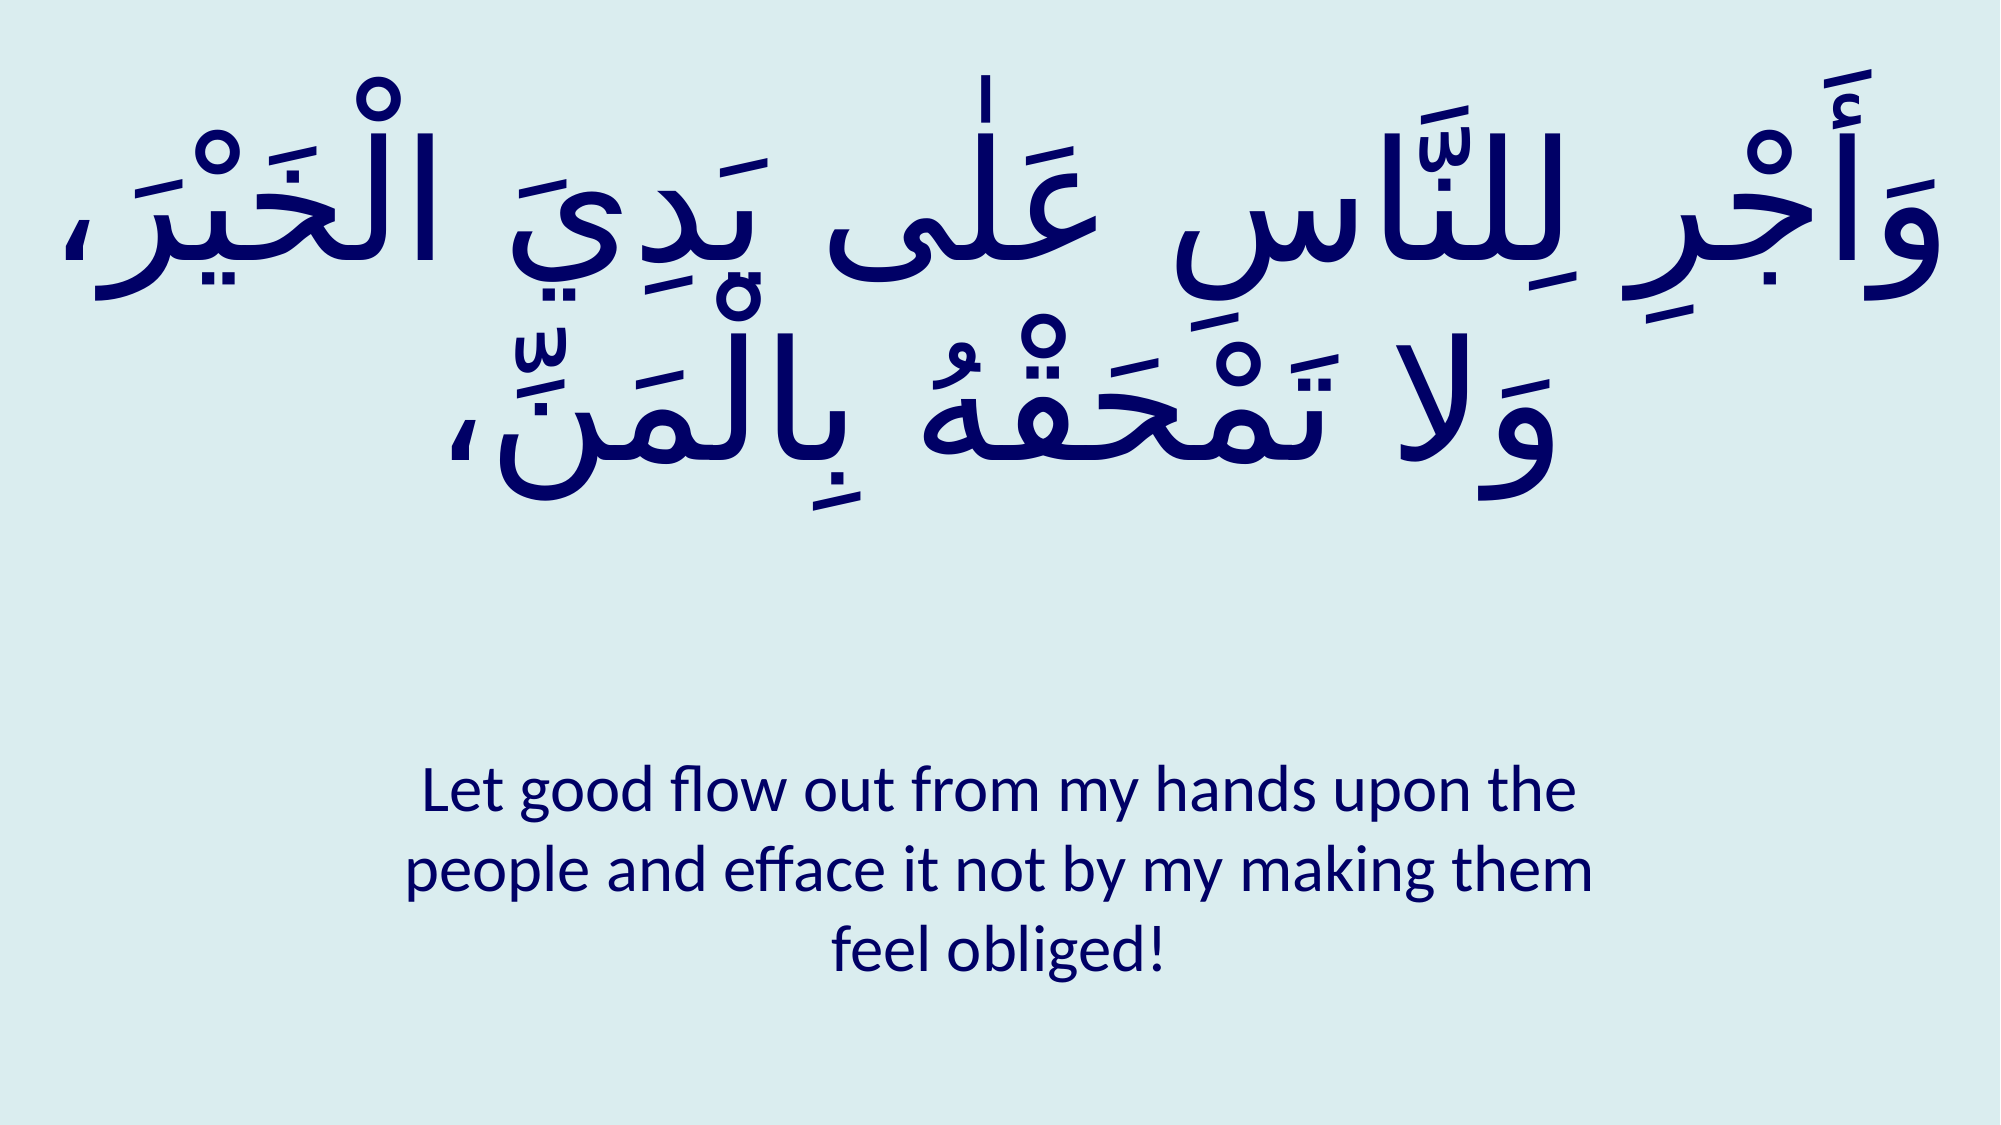

# وَأَجْرِ لِلنَّاسِ عَلٰى يَدِيَ الْخَيْرَ، وَلا تَمْحَقْهُ بِالْمَنِّ،
Let good flow out from my hands upon the people and efface it not by my making them feel obliged!